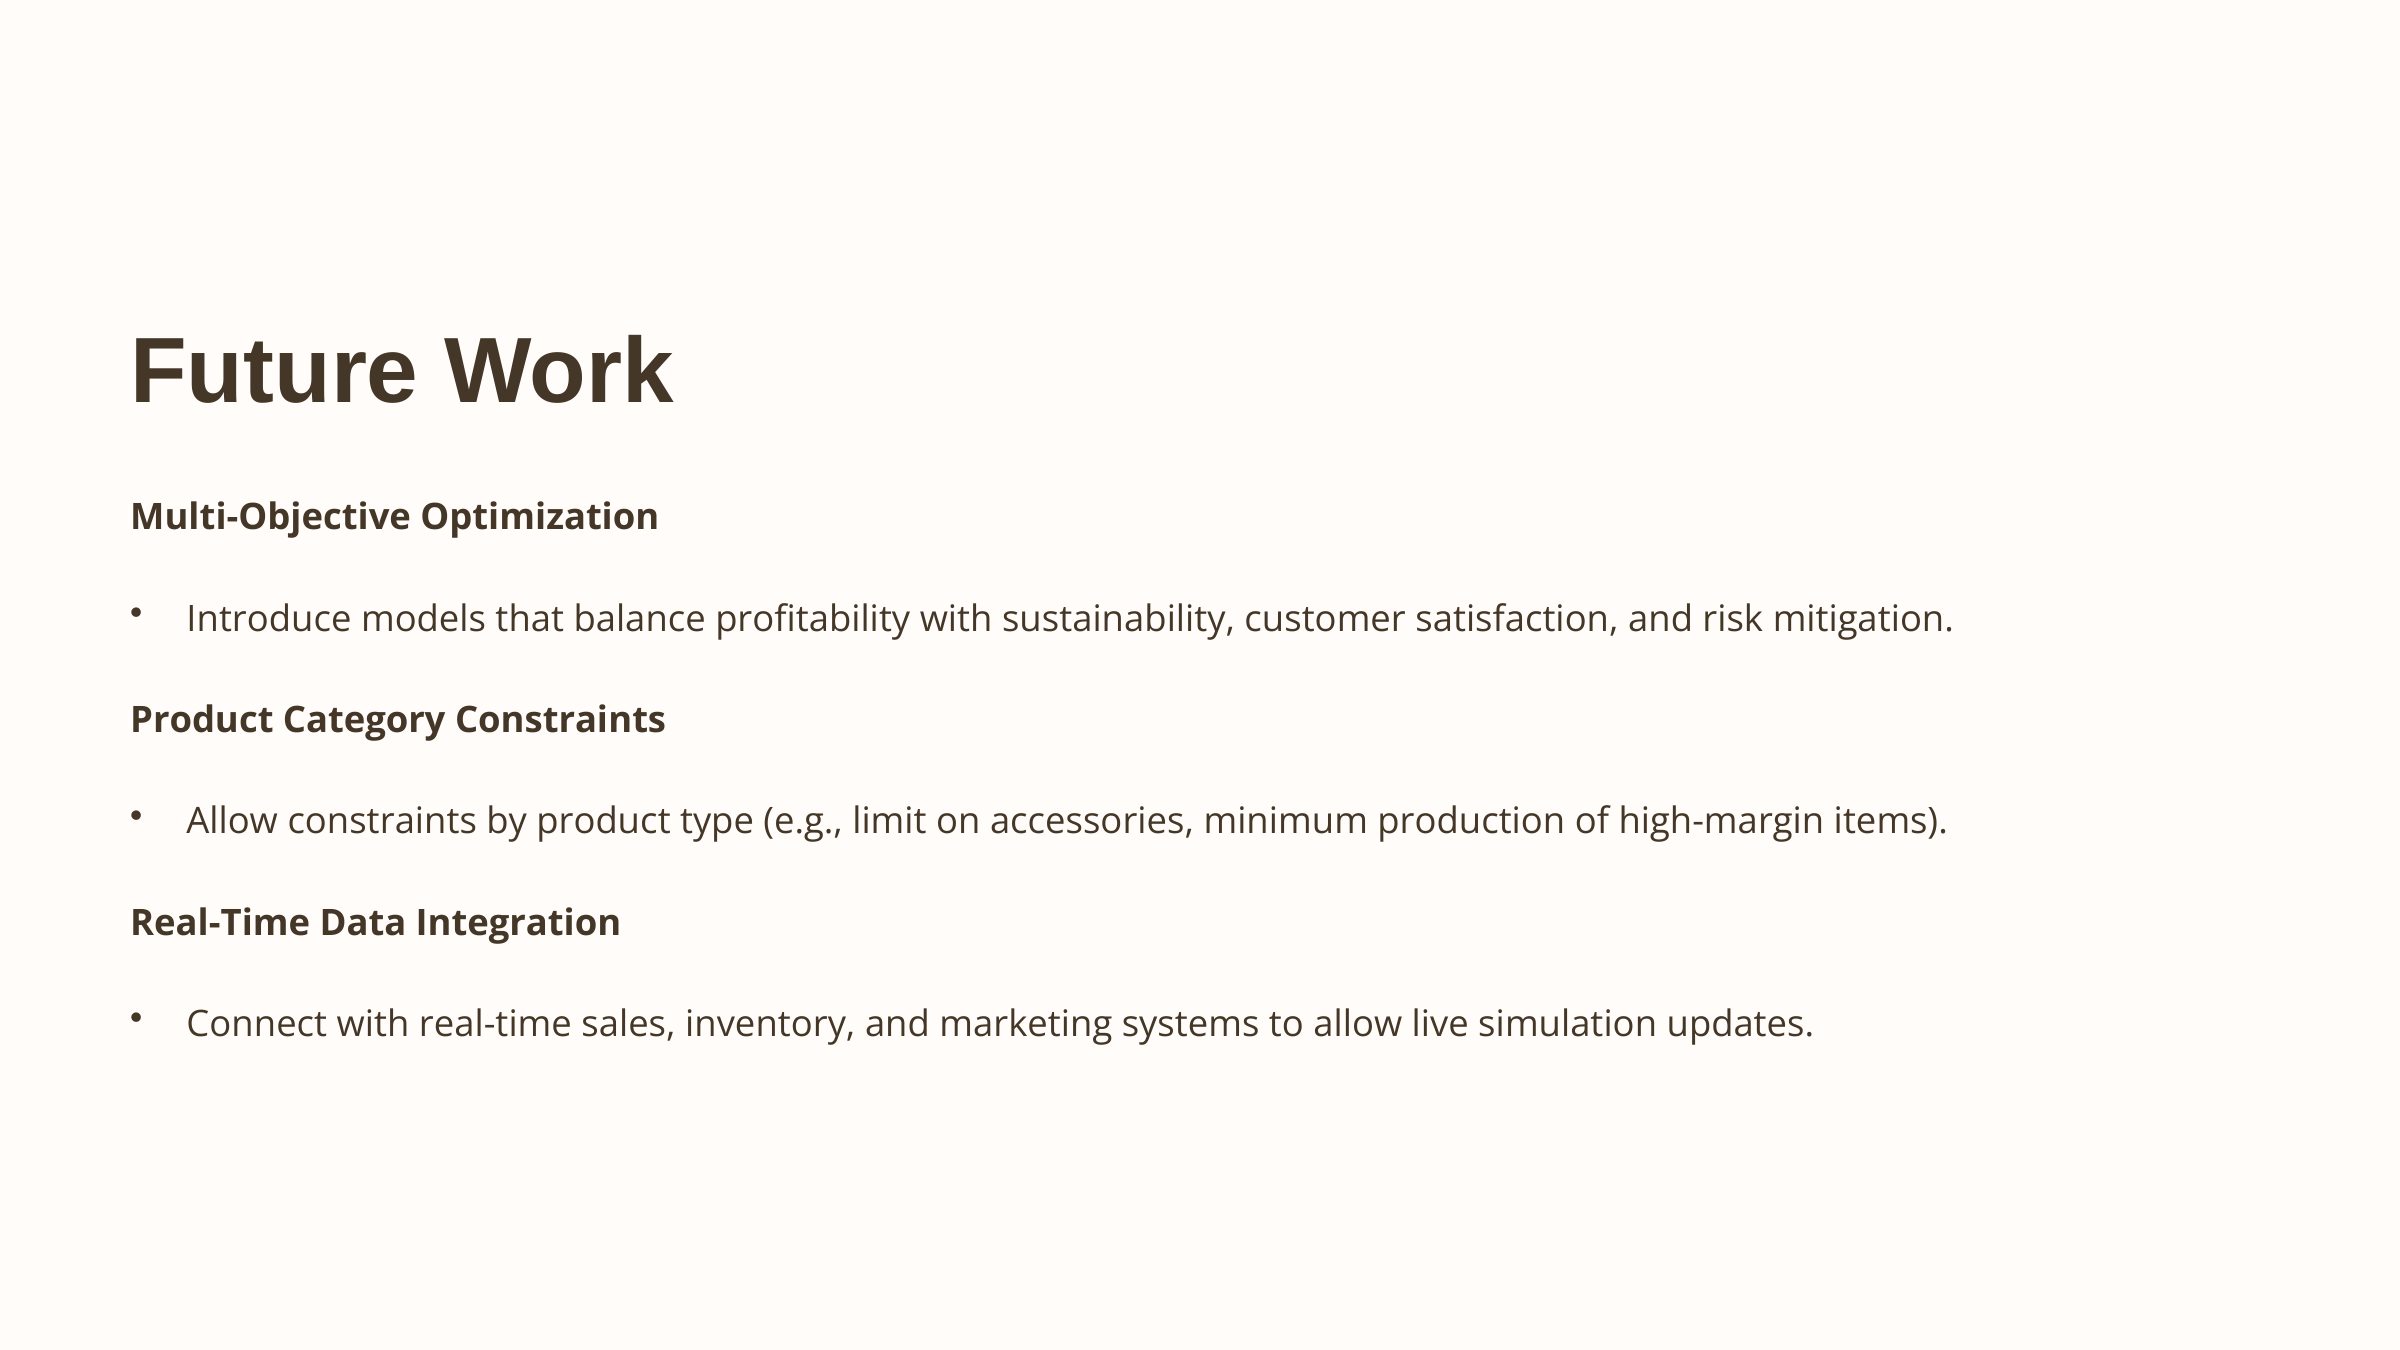

Future Work
Multi-Objective Optimization
Introduce models that balance profitability with sustainability, customer satisfaction, and risk mitigation.
Product Category Constraints
Allow constraints by product type (e.g., limit on accessories, minimum production of high-margin items).
Real-Time Data Integration
Connect with real-time sales, inventory, and marketing systems to allow live simulation updates.